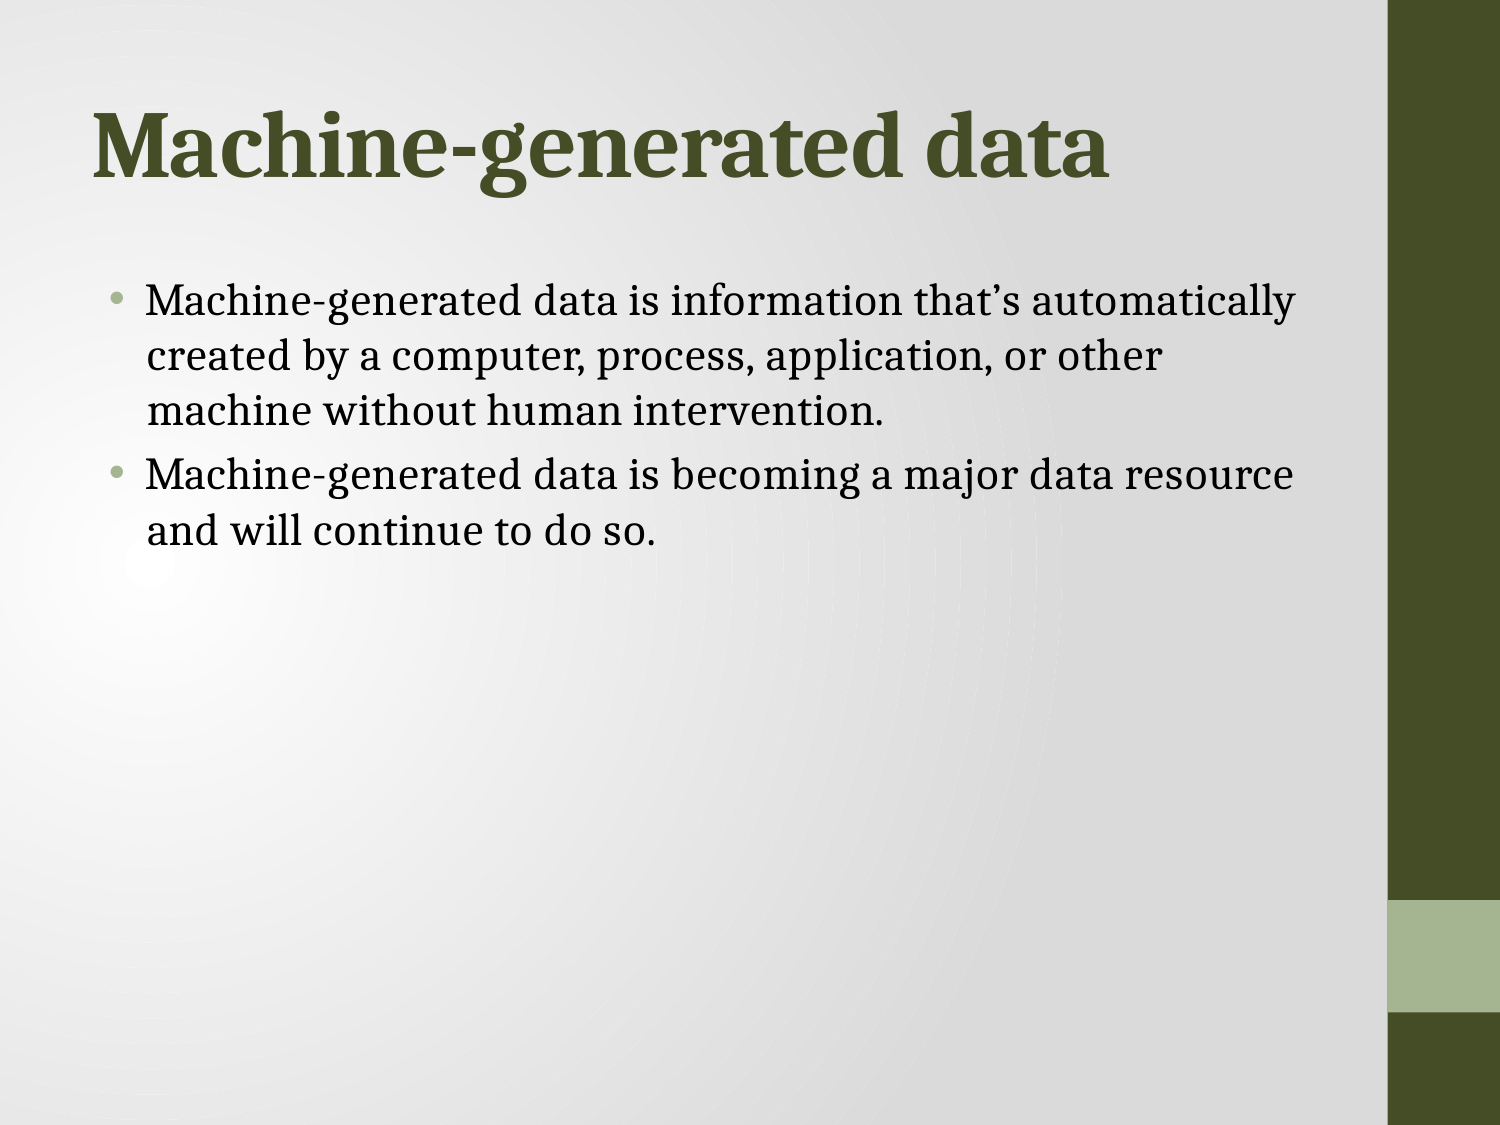

# Machine-generated data
Machine-generated data is information that’s automatically created by a computer, process, application, or other machine without human intervention.
Machine-generated data is becoming a major data resource and will continue to do so.